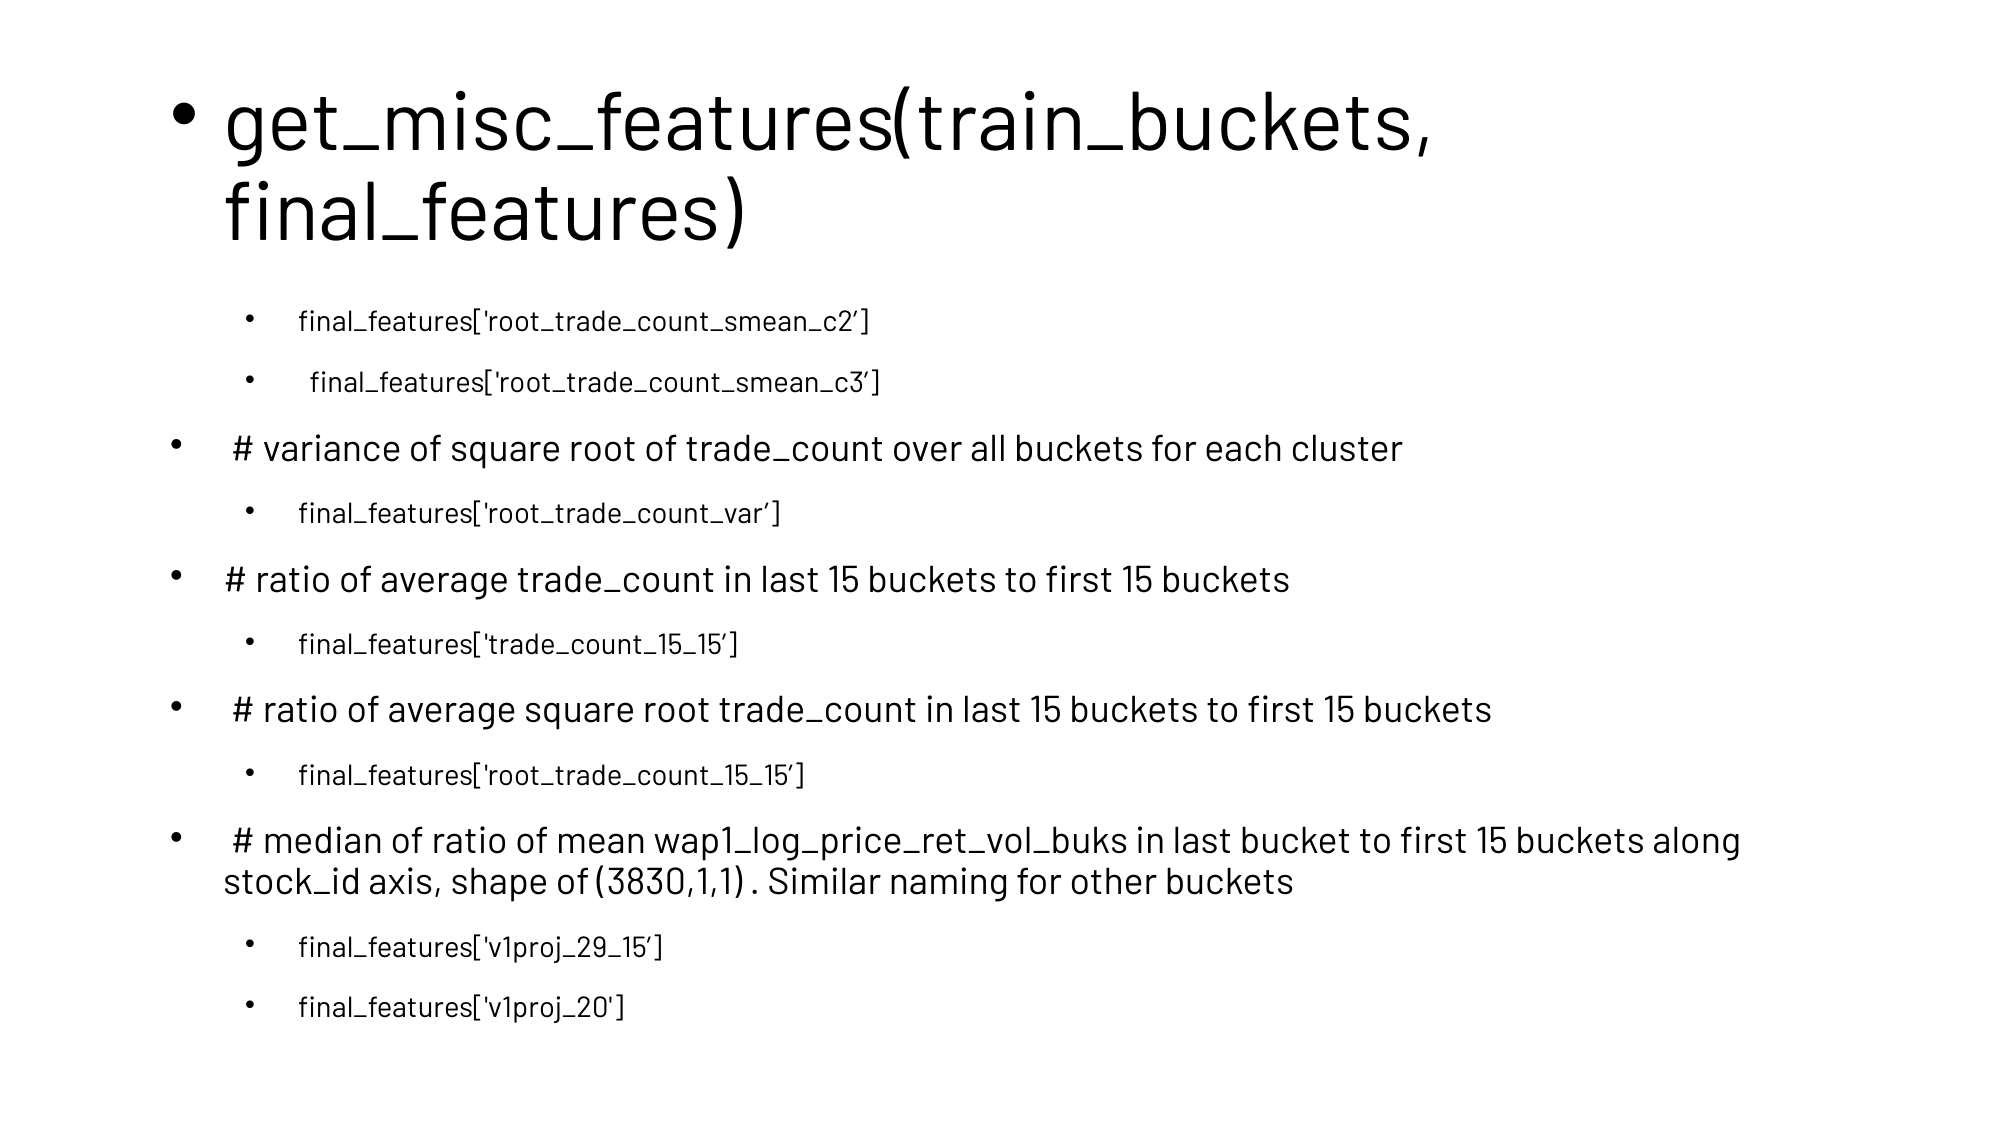

# get_misc_features(train_buckets, final_features)
final_features['root_trade_count_smean_c2’]
  final_features['root_trade_count_smean_c3’]
 # variance of square root of trade_count over all buckets for each cluster
final_features['root_trade_count_var’]
# ratio of average trade_count in last 15 buckets to first 15 buckets
final_features['trade_count_15_15’]
 # ratio of average square root trade_count in last 15 buckets to first 15 buckets
final_features['root_trade_count_15_15’]
 # median of ratio of mean wap1_log_price_ret_vol_buks in last bucket to first 15 buckets along stock_id axis, shape of (3830,1,1) . Similar naming for other buckets
final_features['v1proj_29_15’]
final_features['v1proj_20']